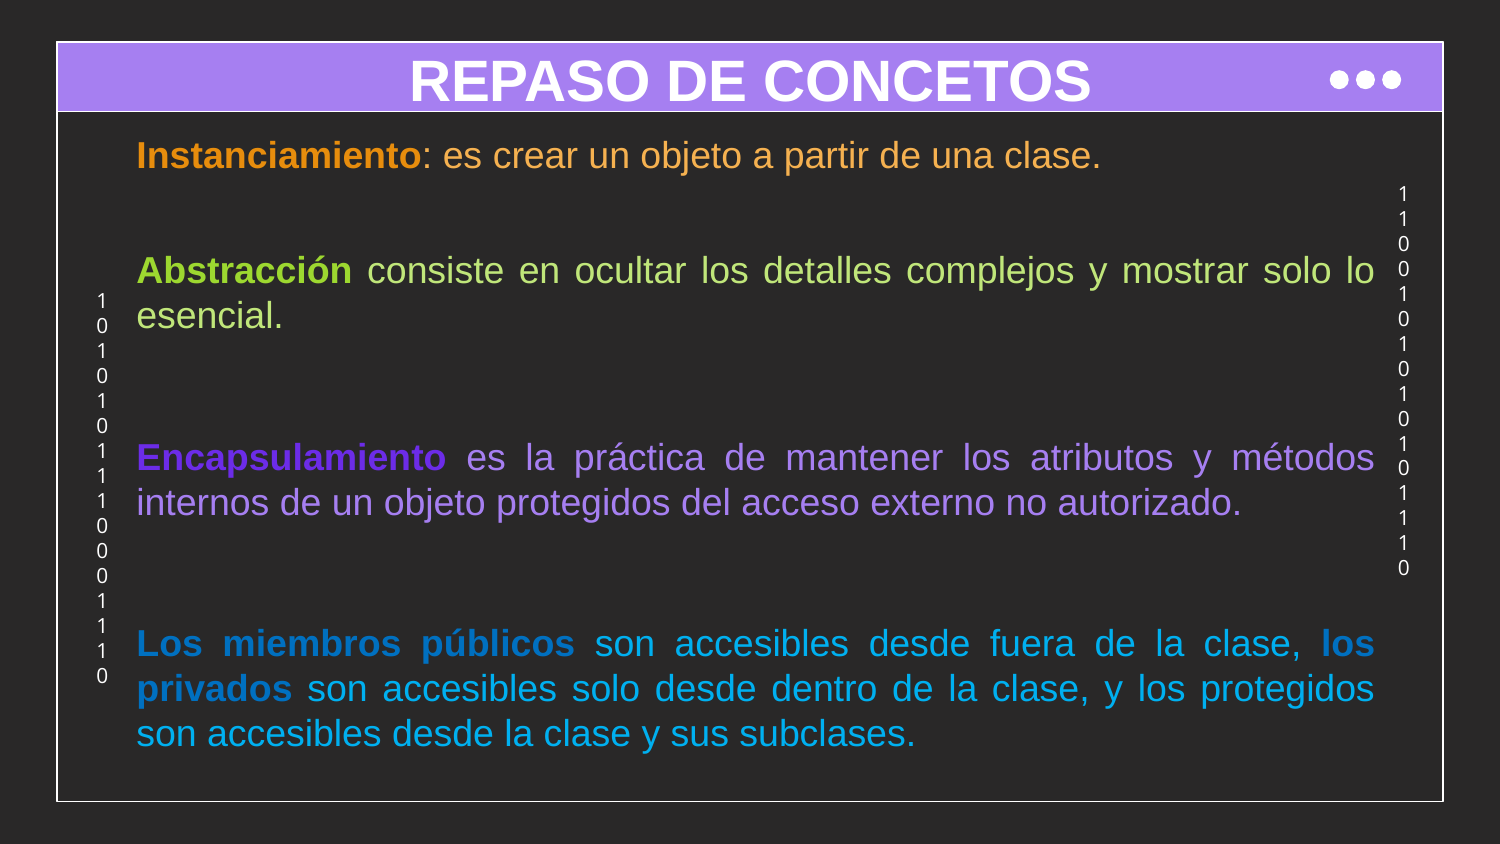

# REPASO DE CONCETOS
Instanciamiento: es crear un objeto a partir de una clase.
Abstracción consiste en ocultar los detalles complejos y mostrar solo lo esencial.
Encapsulamiento es la práctica de mantener los atributos y métodos internos de un objeto protegidos del acceso externo no autorizado.
Los miembros públicos son accesibles desde fuera de la clase, los privados son accesibles solo desde dentro de la clase, y los protegidos son accesibles desde la clase y sus subclases.